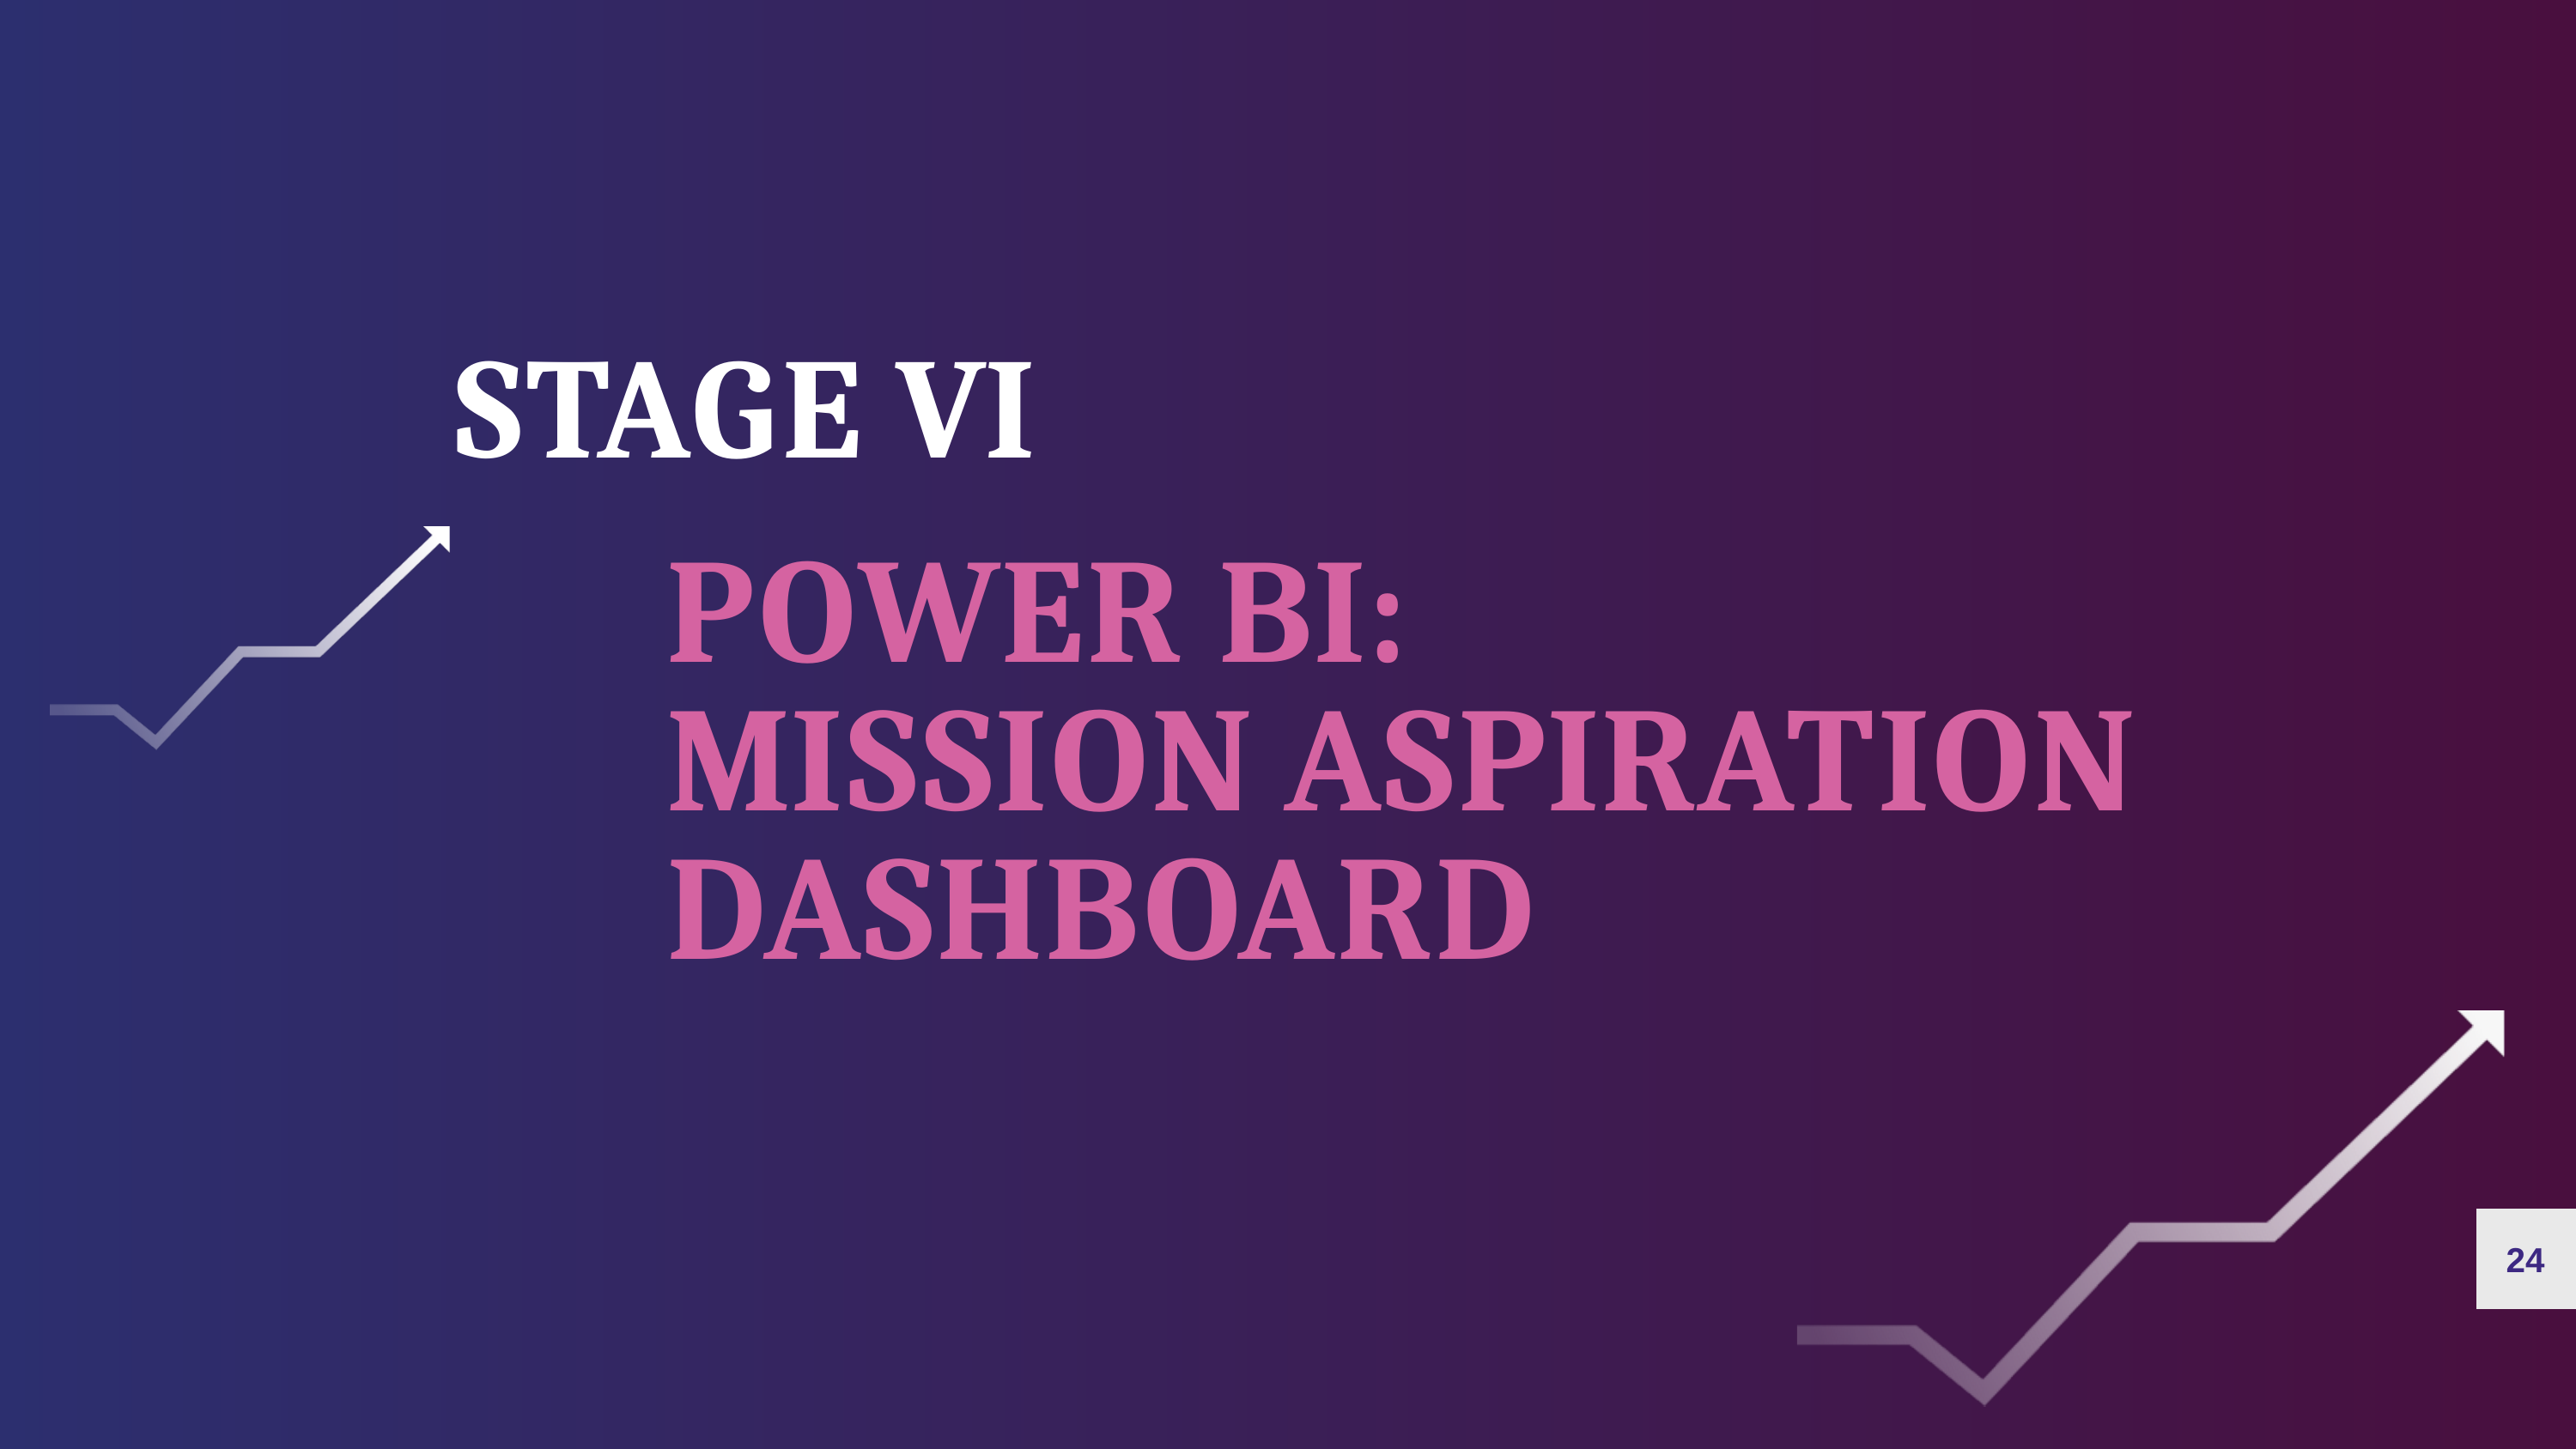

STAGE VI

POWER BI:
MISSION ASPIRATION DASHBOARD

24